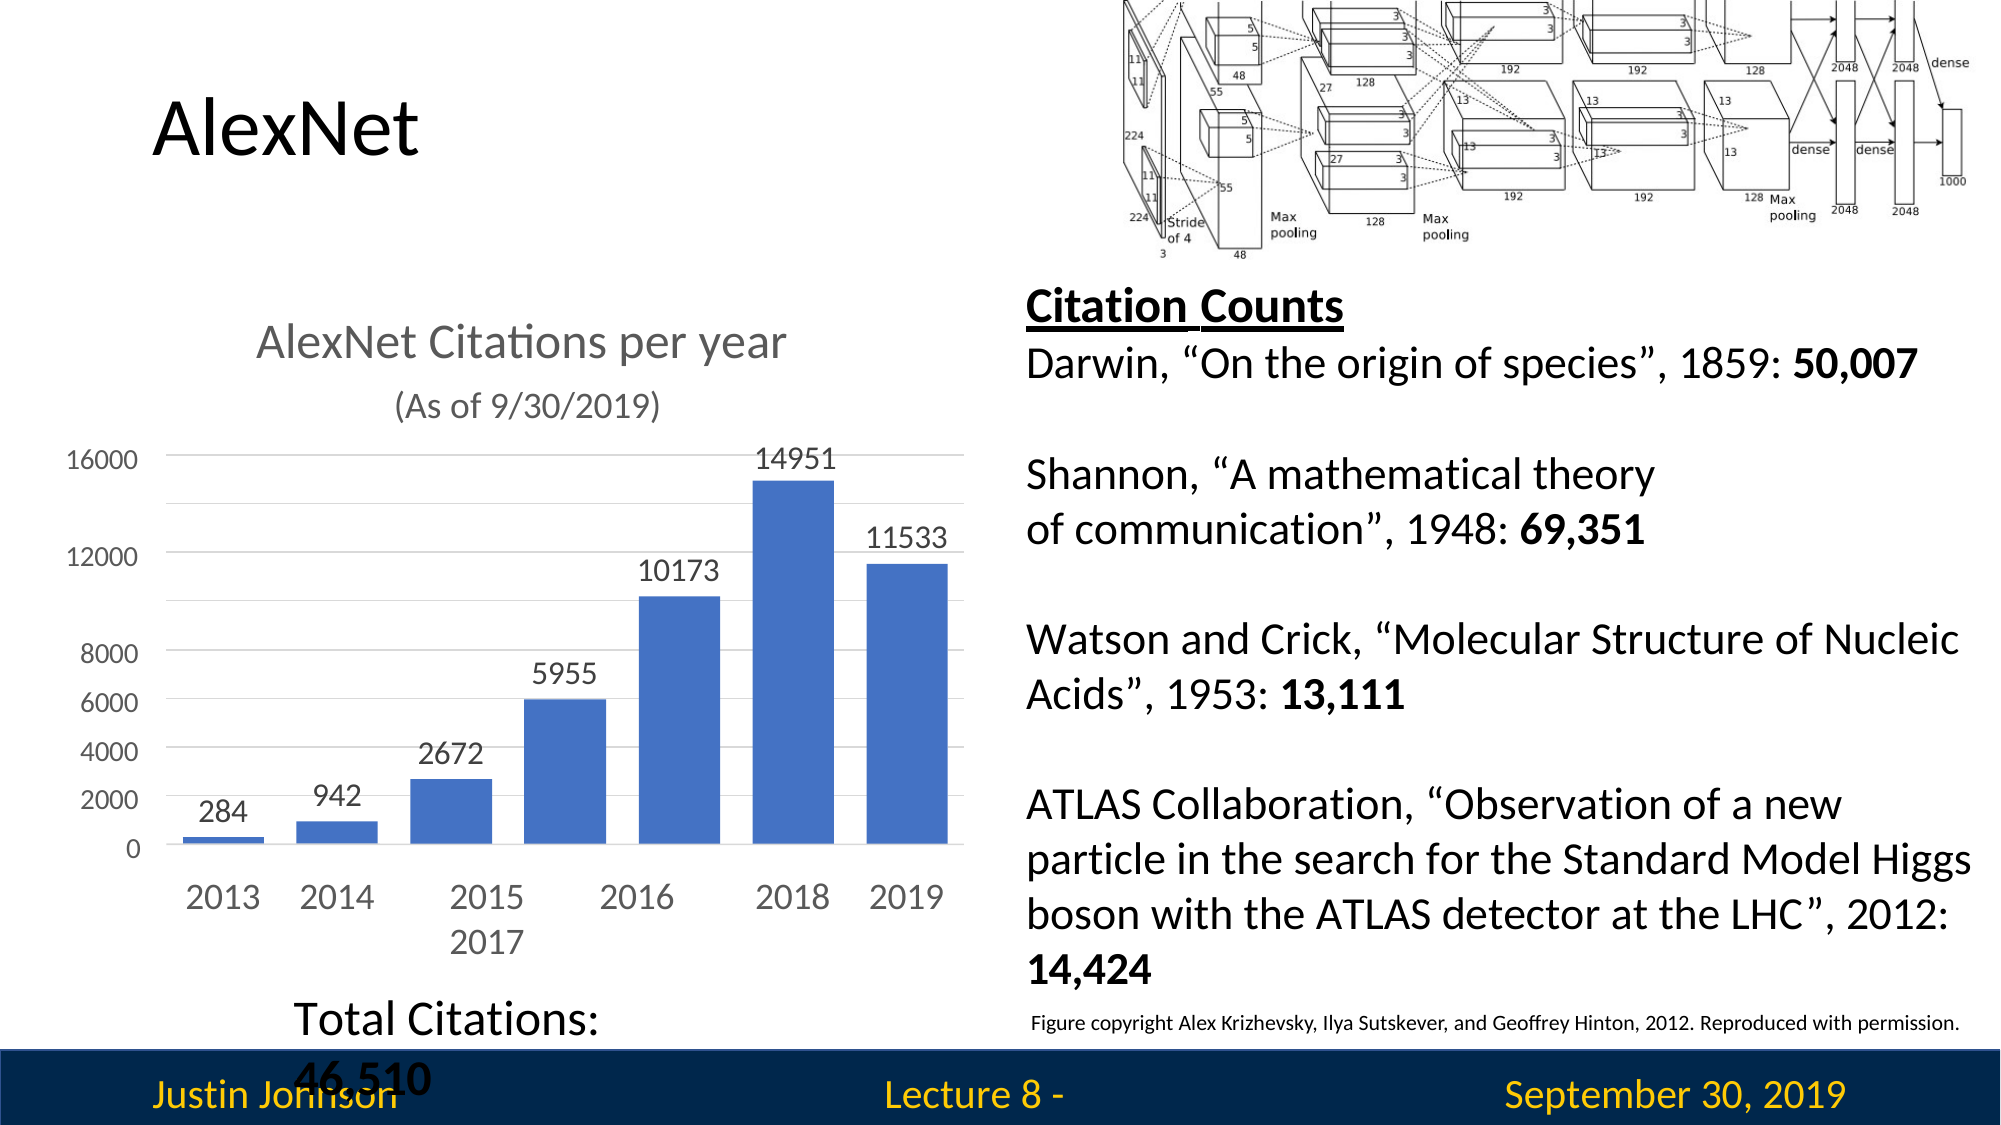

# AlexNet
Citation Counts
Darwin, “On the origin of species”, 1859: 50,007
AlexNet Citations per year
(As of 9/30/2019)
14951
16000
Shannon, “A mathematical theory of communication”, 1948: 69,351

11533
12000
10173

Watson and Crick, “Molecular Structure of Nucleic Acids”, 1953: 13,111
8000
6000
4000
2000
0

5955

2672

942
ATLAS Collaboration, “Observation of a new particle in the search for the Standard Model Higgs boson with the ATLAS detector at the LHC”, 2012: 14,424

284

2013
2014	2015	2016	2017
Total Citations: 46,510
2018
2019
Figure copyright Alex Krizhevsky, Ilya Sutskever, and Geoffrey Hinton, 2012. Reproduced with permission.
Justin Johnson
September 30, 2019
Lecture 8 - 278